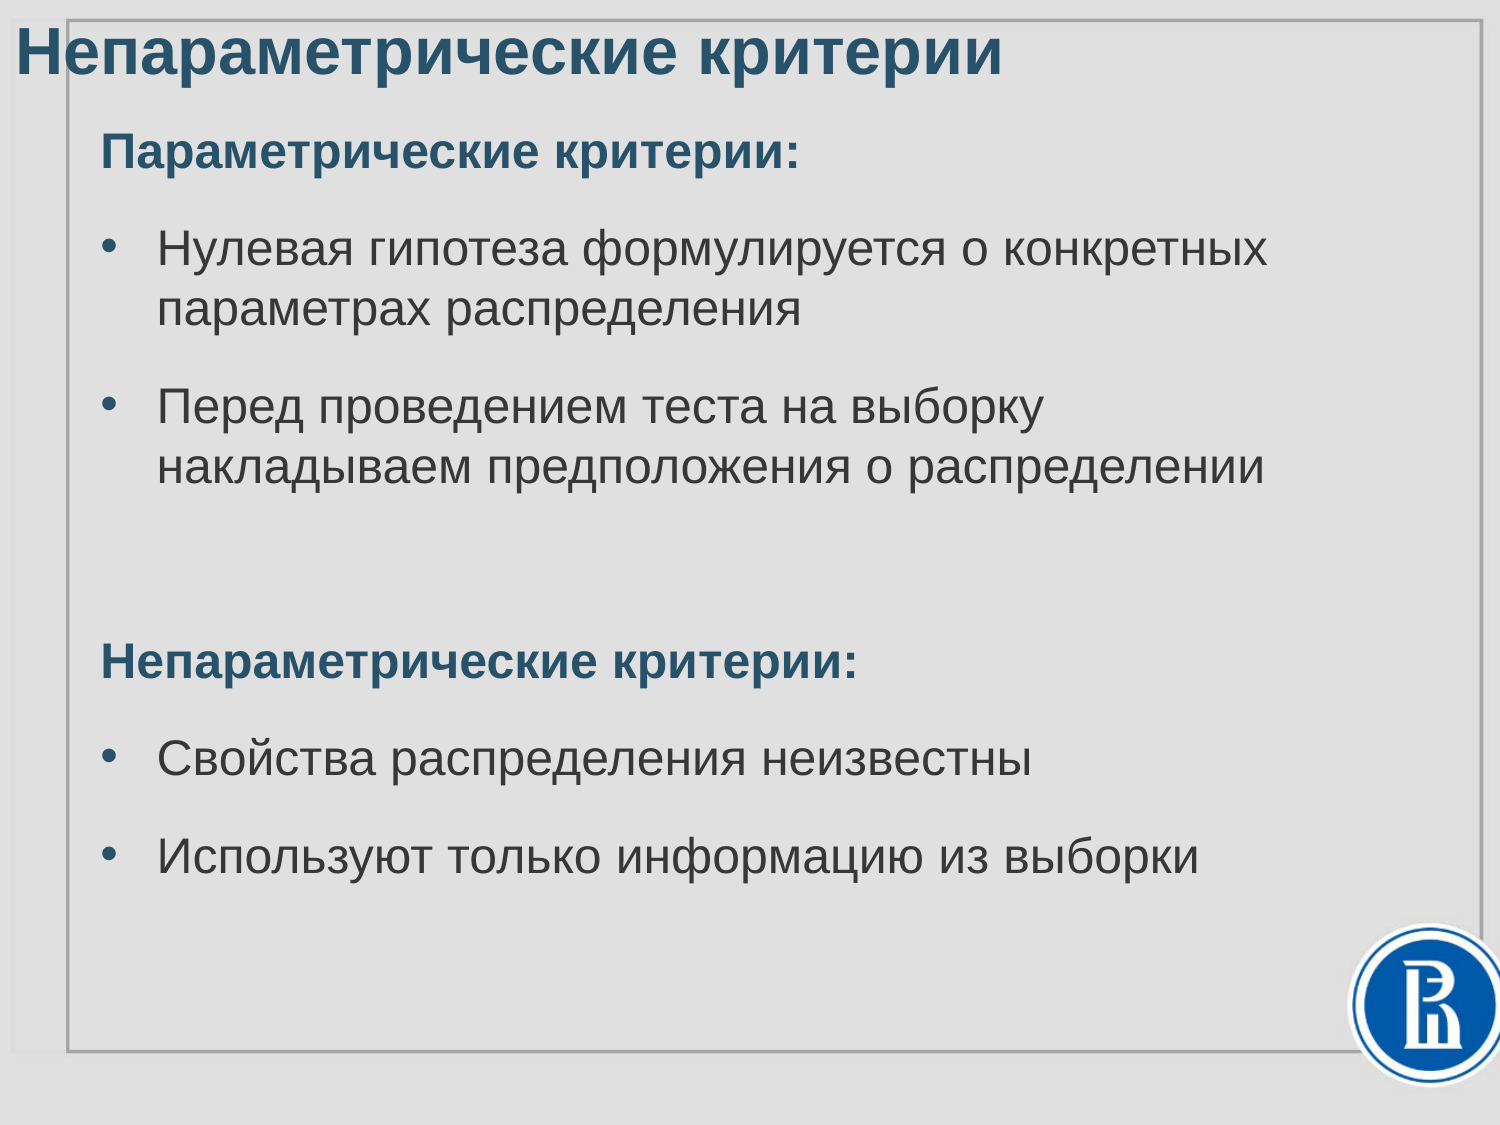

# Непараметрические критерии
Параметрические критерии:
Нулевая гипотеза формулируется о конкретных параметрах распределения
Перед проведением теста на выборку накладываем предположения о распределении

Непараметрические критерии:
Свойства распределения неизвестны
Используют только информацию из выборки